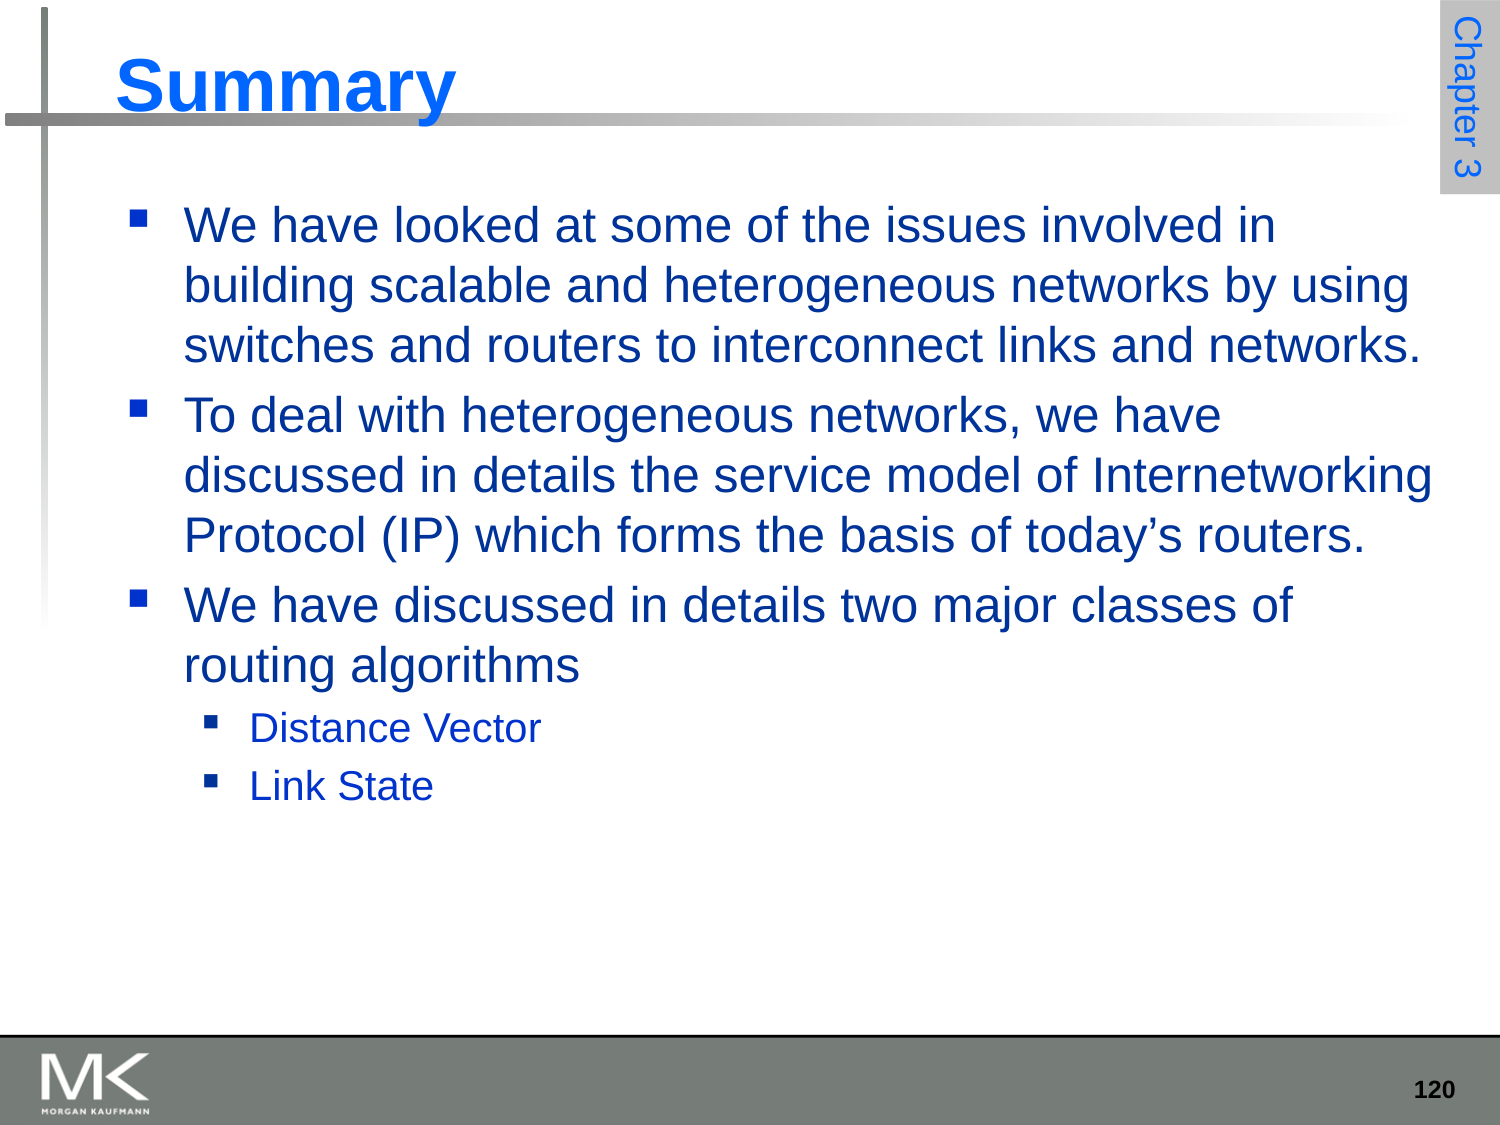

# Summary
We have looked at some of the issues involved in building scalable and heterogeneous networks by using switches and routers to interconnect links and networks.
To deal with heterogeneous networks, we have discussed in details the service model of Internetworking Protocol (IP) which forms the basis of today’s routers.
We have discussed in details two major classes of routing algorithms
Distance Vector
Link State